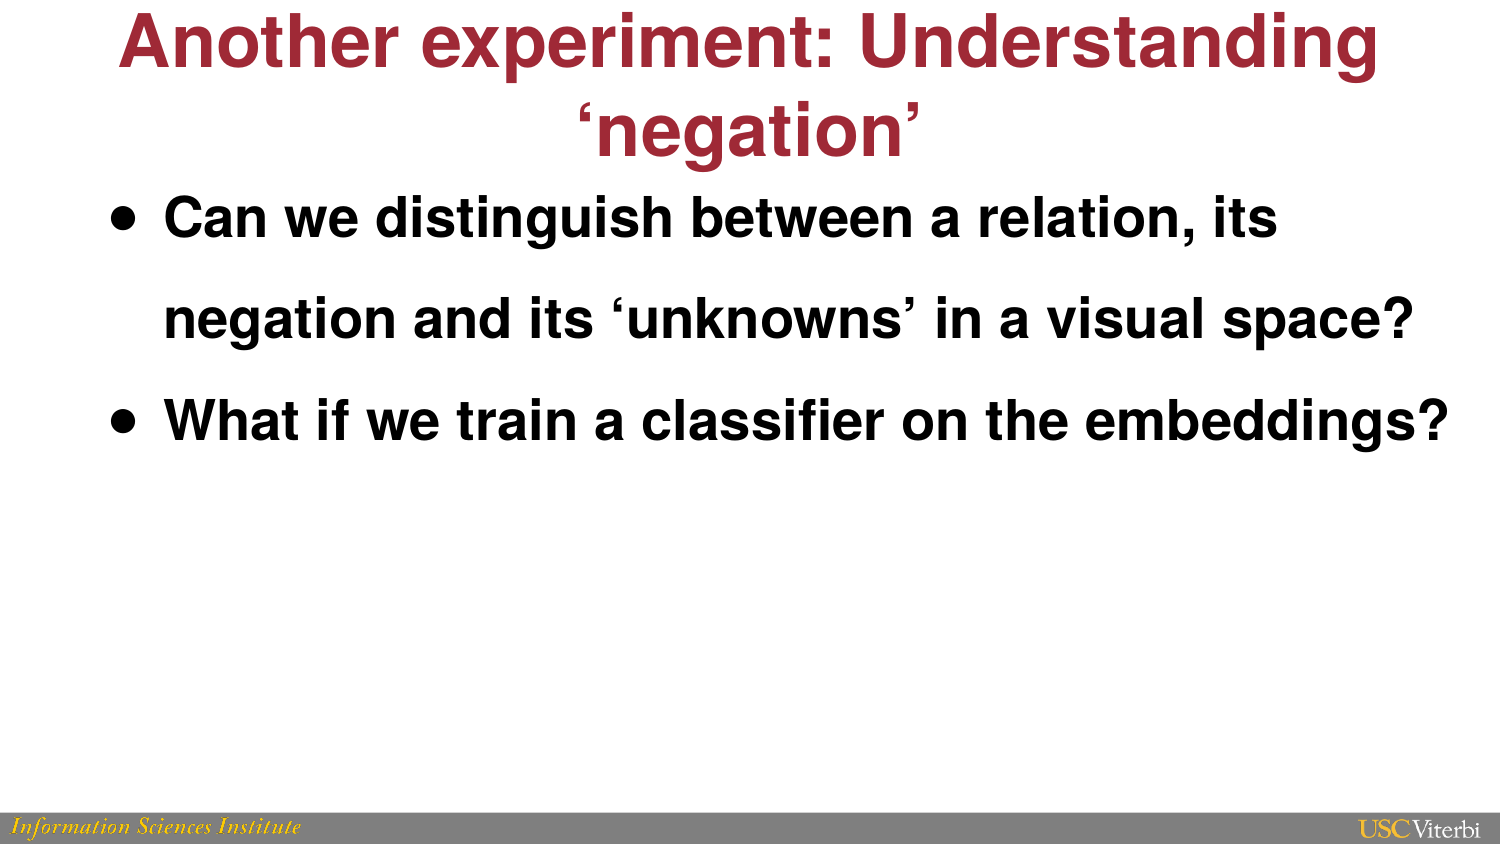

# Another experiment: Understanding ‘negation’
Can we distinguish between a relation, its negation and its ‘unknowns’ in a visual space?
What if we train a classifier on the embeddings?